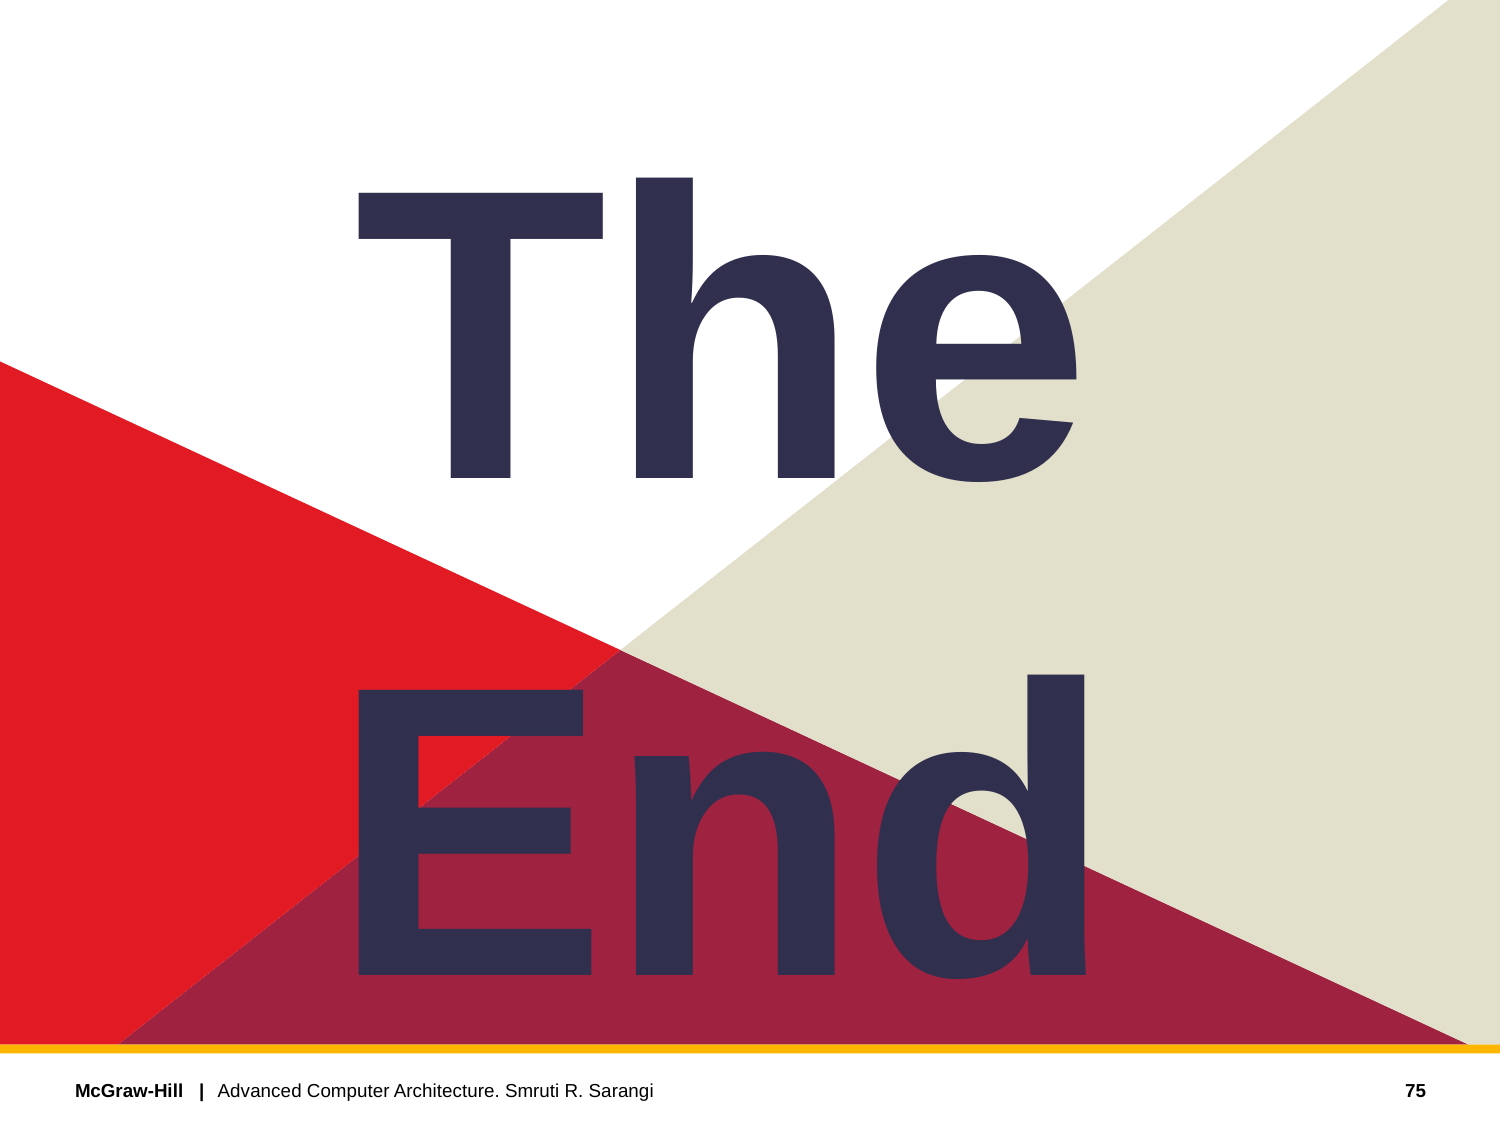

The End
75
Advanced Computer Architecture. Smruti R. Sarangi